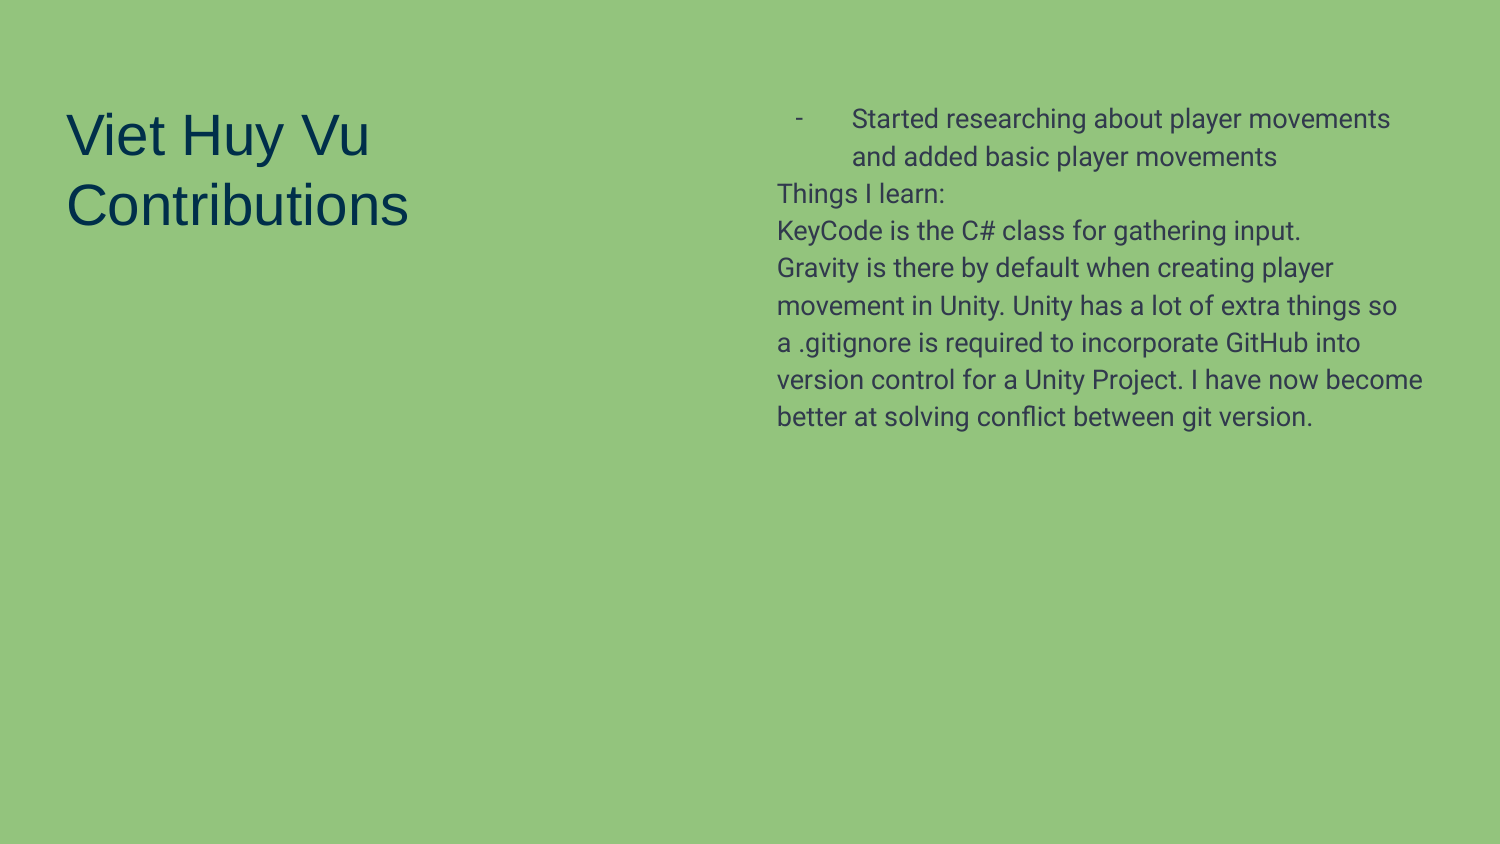

Viet Huy Vu
Contributions
Started researching about player movements and added basic player movements
Things I learn:
KeyCode is the C# class for gathering input.
Gravity is there by default when creating player movement in Unity. Unity has a lot of extra things so a .gitignore is required to incorporate GitHub into version control for a Unity Project. I have now become better at solving conflict between git version.